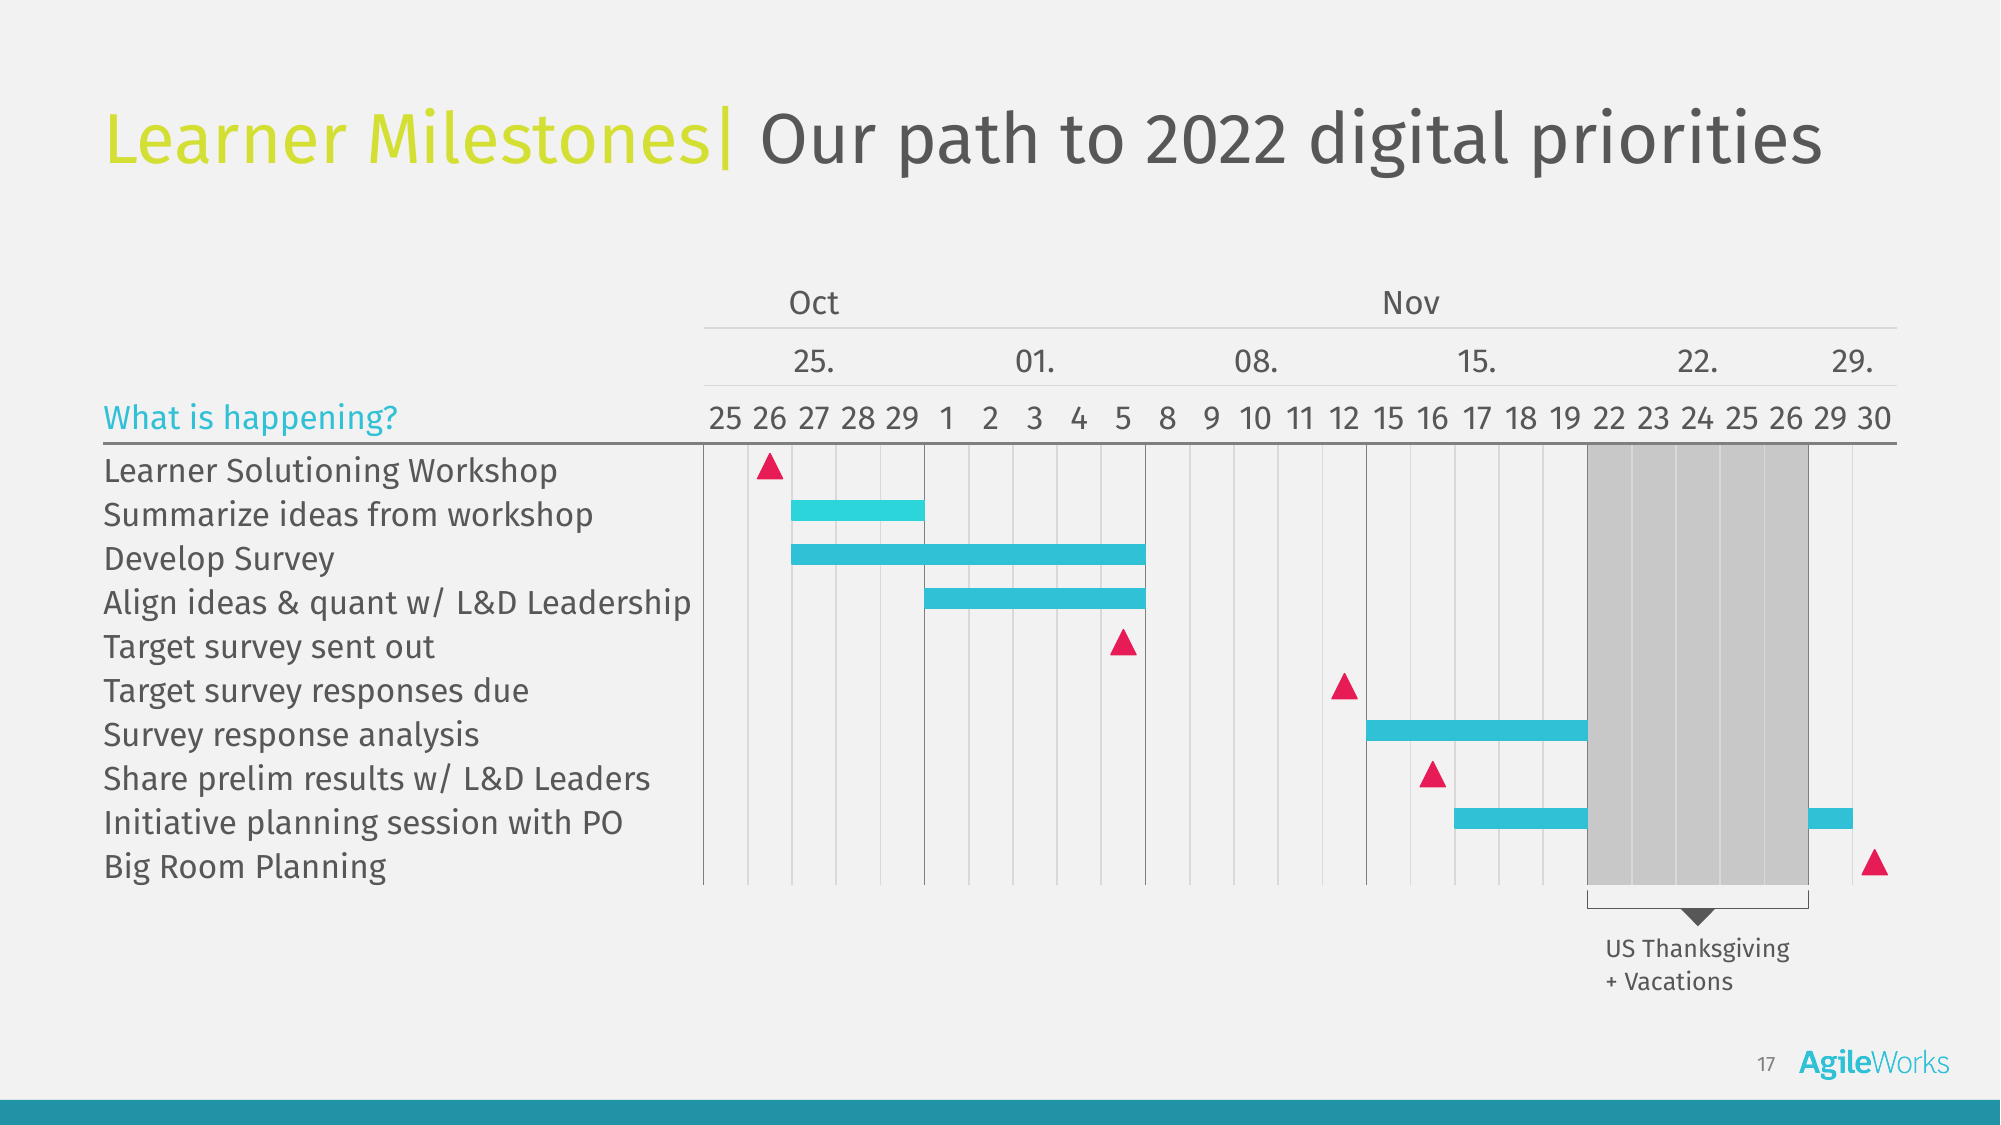

# Learner Milestones| Our path to 2022 digital priorities
Oct
Nov
25.
01.
08.
15.
22.
29.
25
26
27
28
29
1
2
3
4
5
8
9
10
11
12
15
16
17
18
19
22
23
24
25
26
29
30
What is happening?

Learner Solutioning Workshop

Summarize ideas from workshop

Develop Survey

Align ideas & quant w/ L&D Leadership

Target survey sent out

Target survey responses due

Survey response analysis

Share prelim results w/ L&D Leaders

Initiative planning session with PO

Big Room Planning

US Thanksgiving
+ Vacations